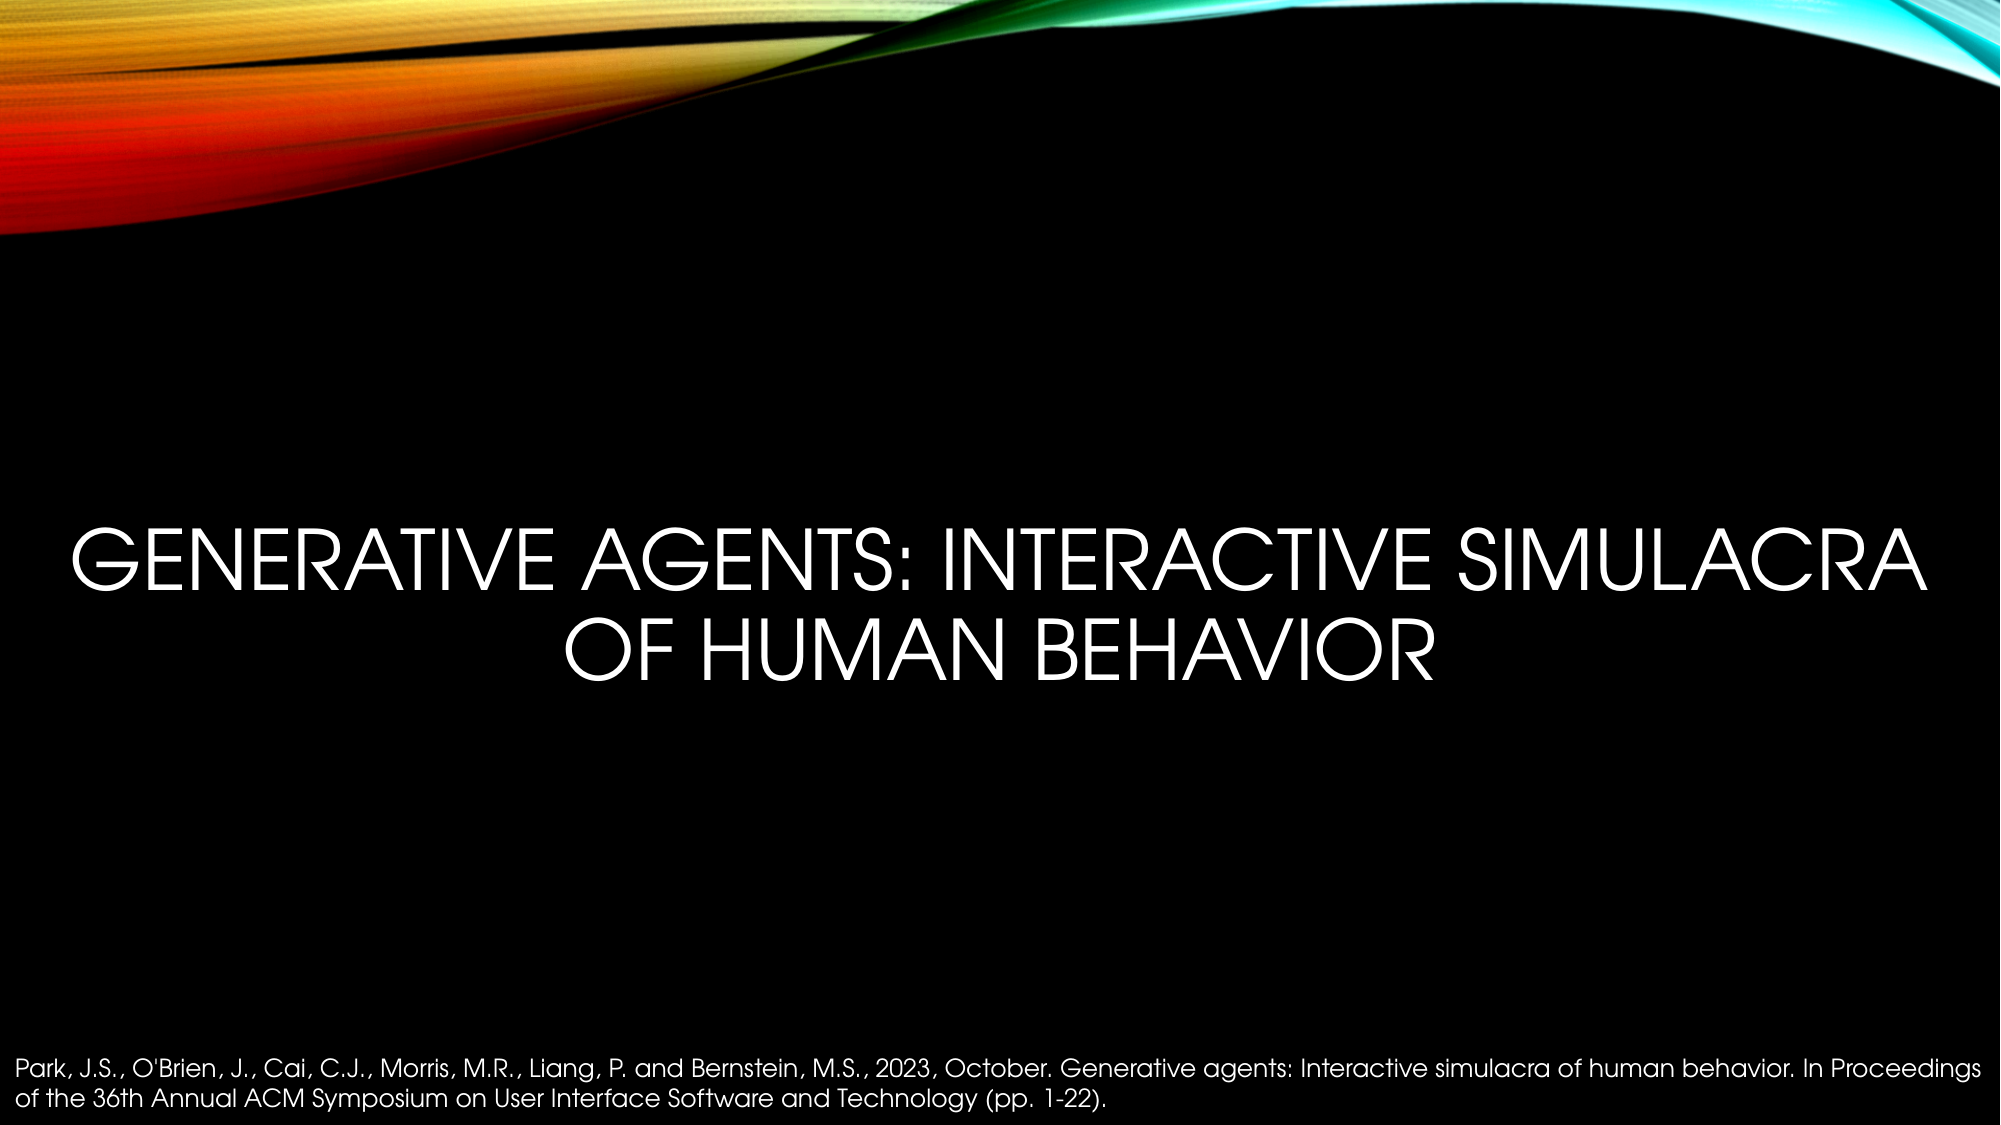

# Generative Agents: Interactive Simulacra of Human Behavior
Park, J.S., O'Brien, J., Cai, C.J., Morris, M.R., Liang, P. and Bernstein, M.S., 2023, October. Generative agents: Interactive simulacra of human behavior. In Proceedings of the 36th Annual ACM Symposium on User Interface Software and Technology (pp. 1-22).